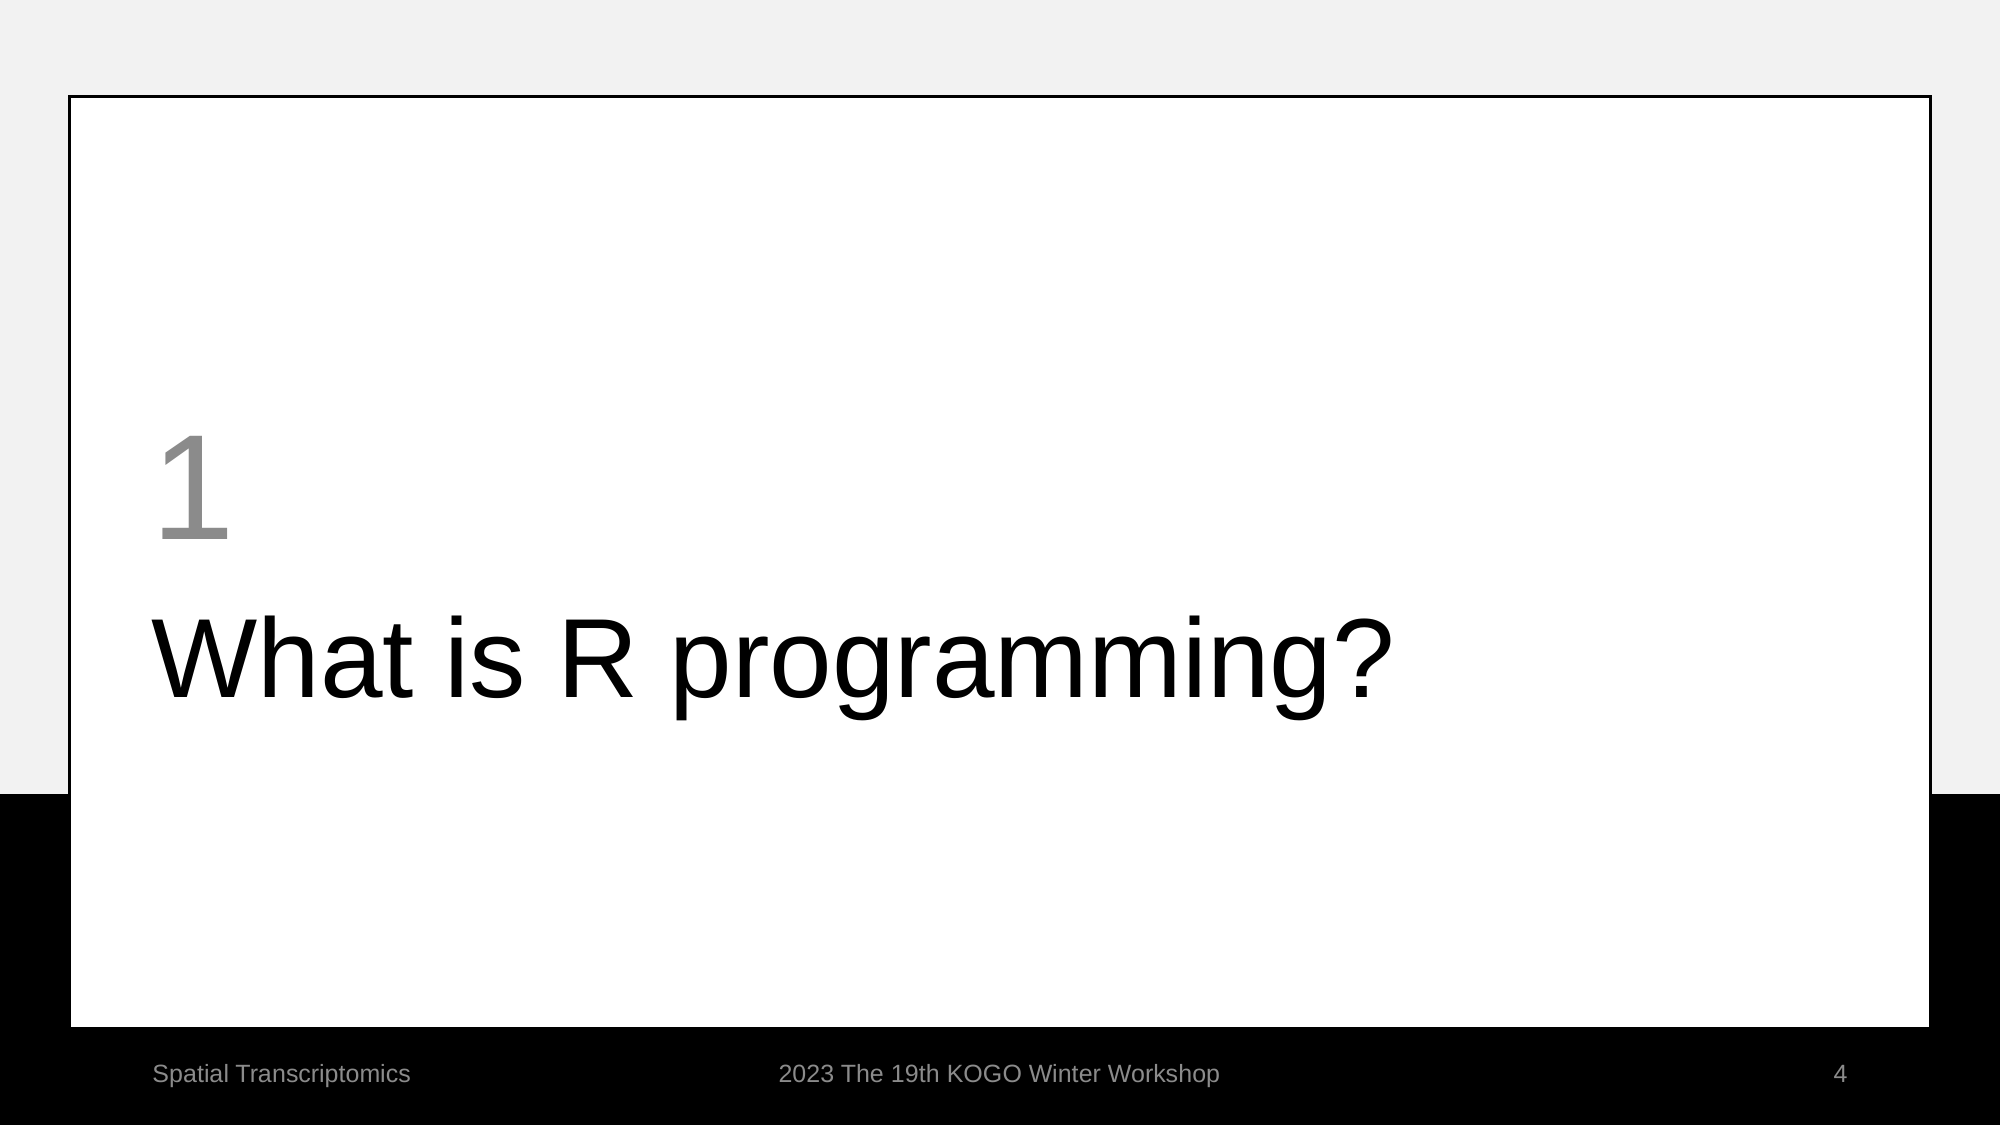

1
# What is R programming?
Spatial Transcriptomics
2023 The 19th KOGO Winter Workshop
4